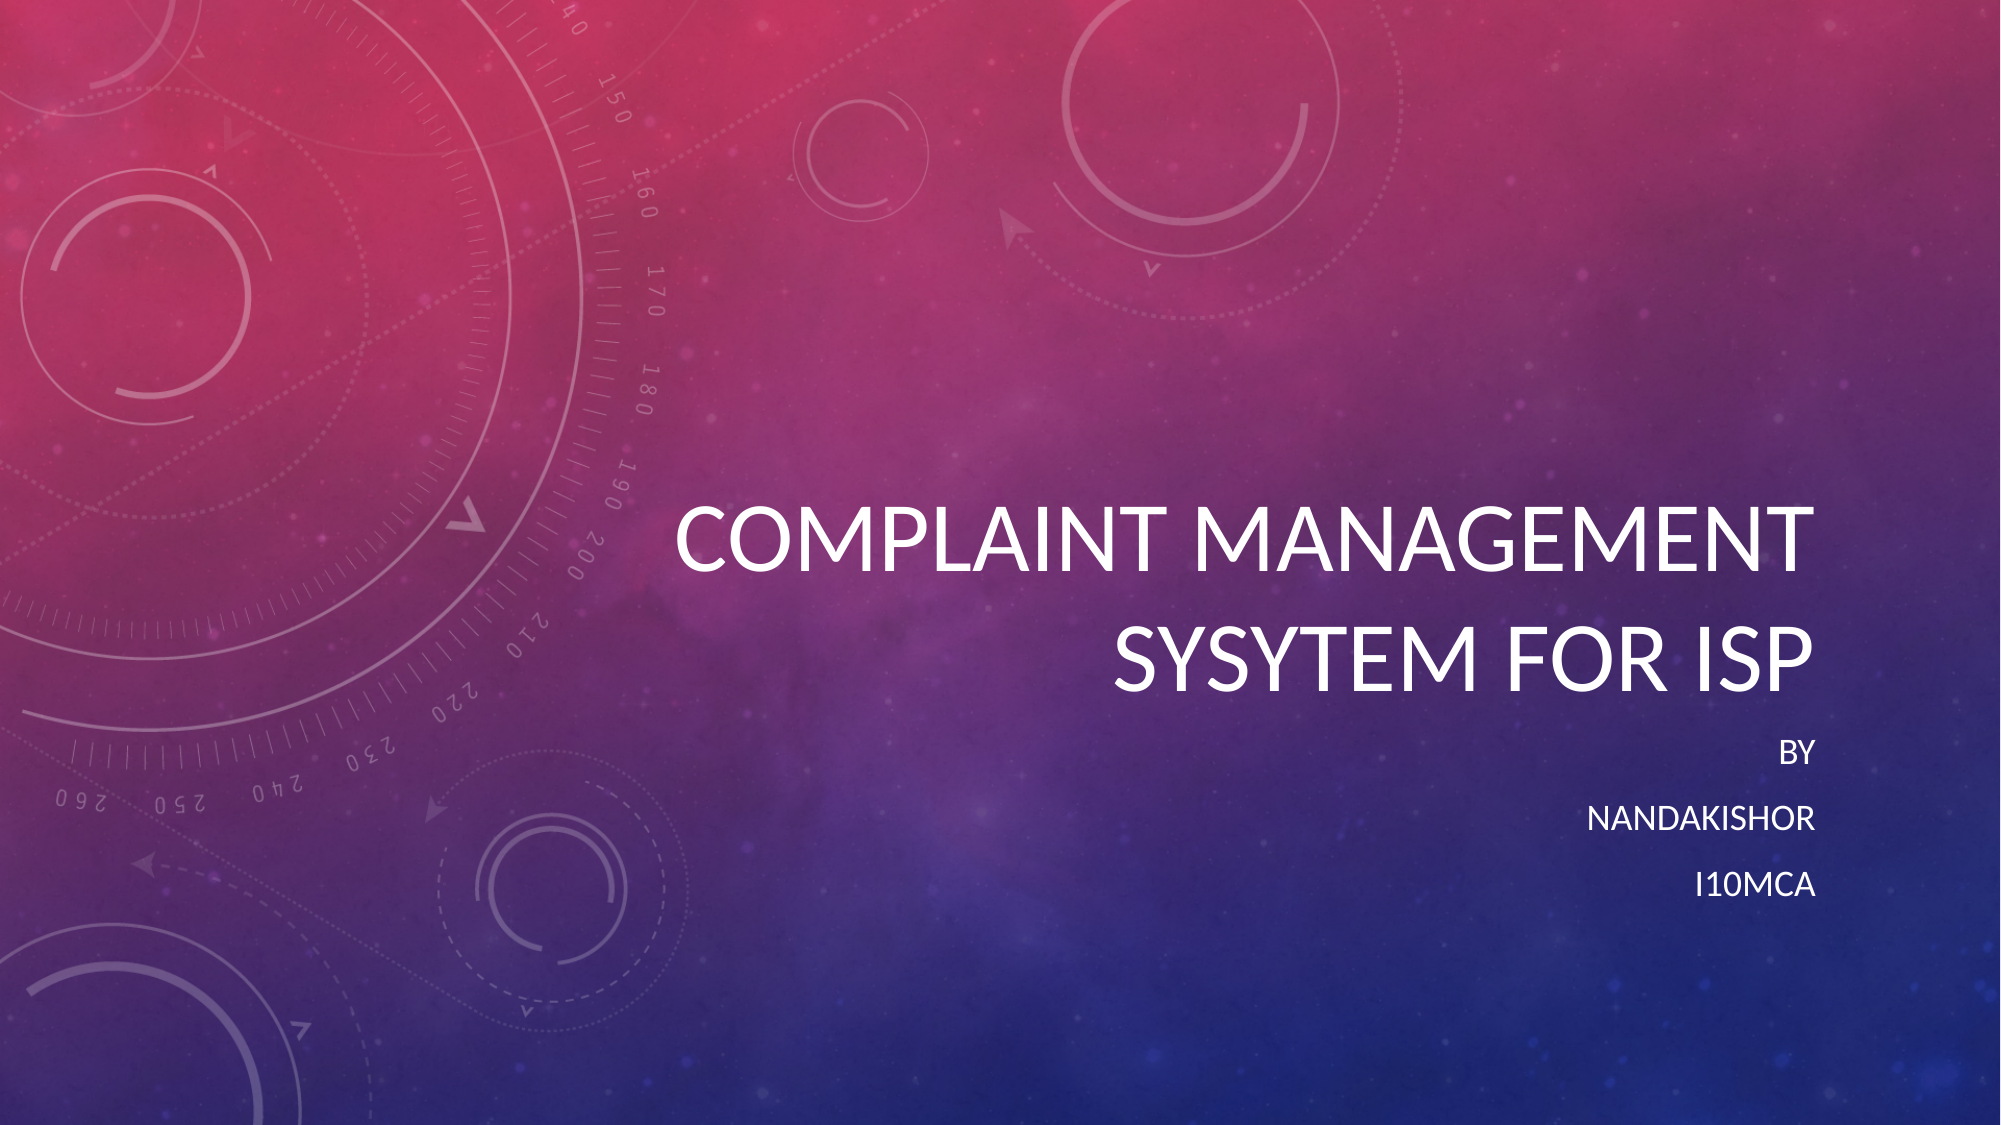

# COMPLAINT MANAGEMENT SYSYTEM FOR ISP
By
Nandakishor
I10MCA